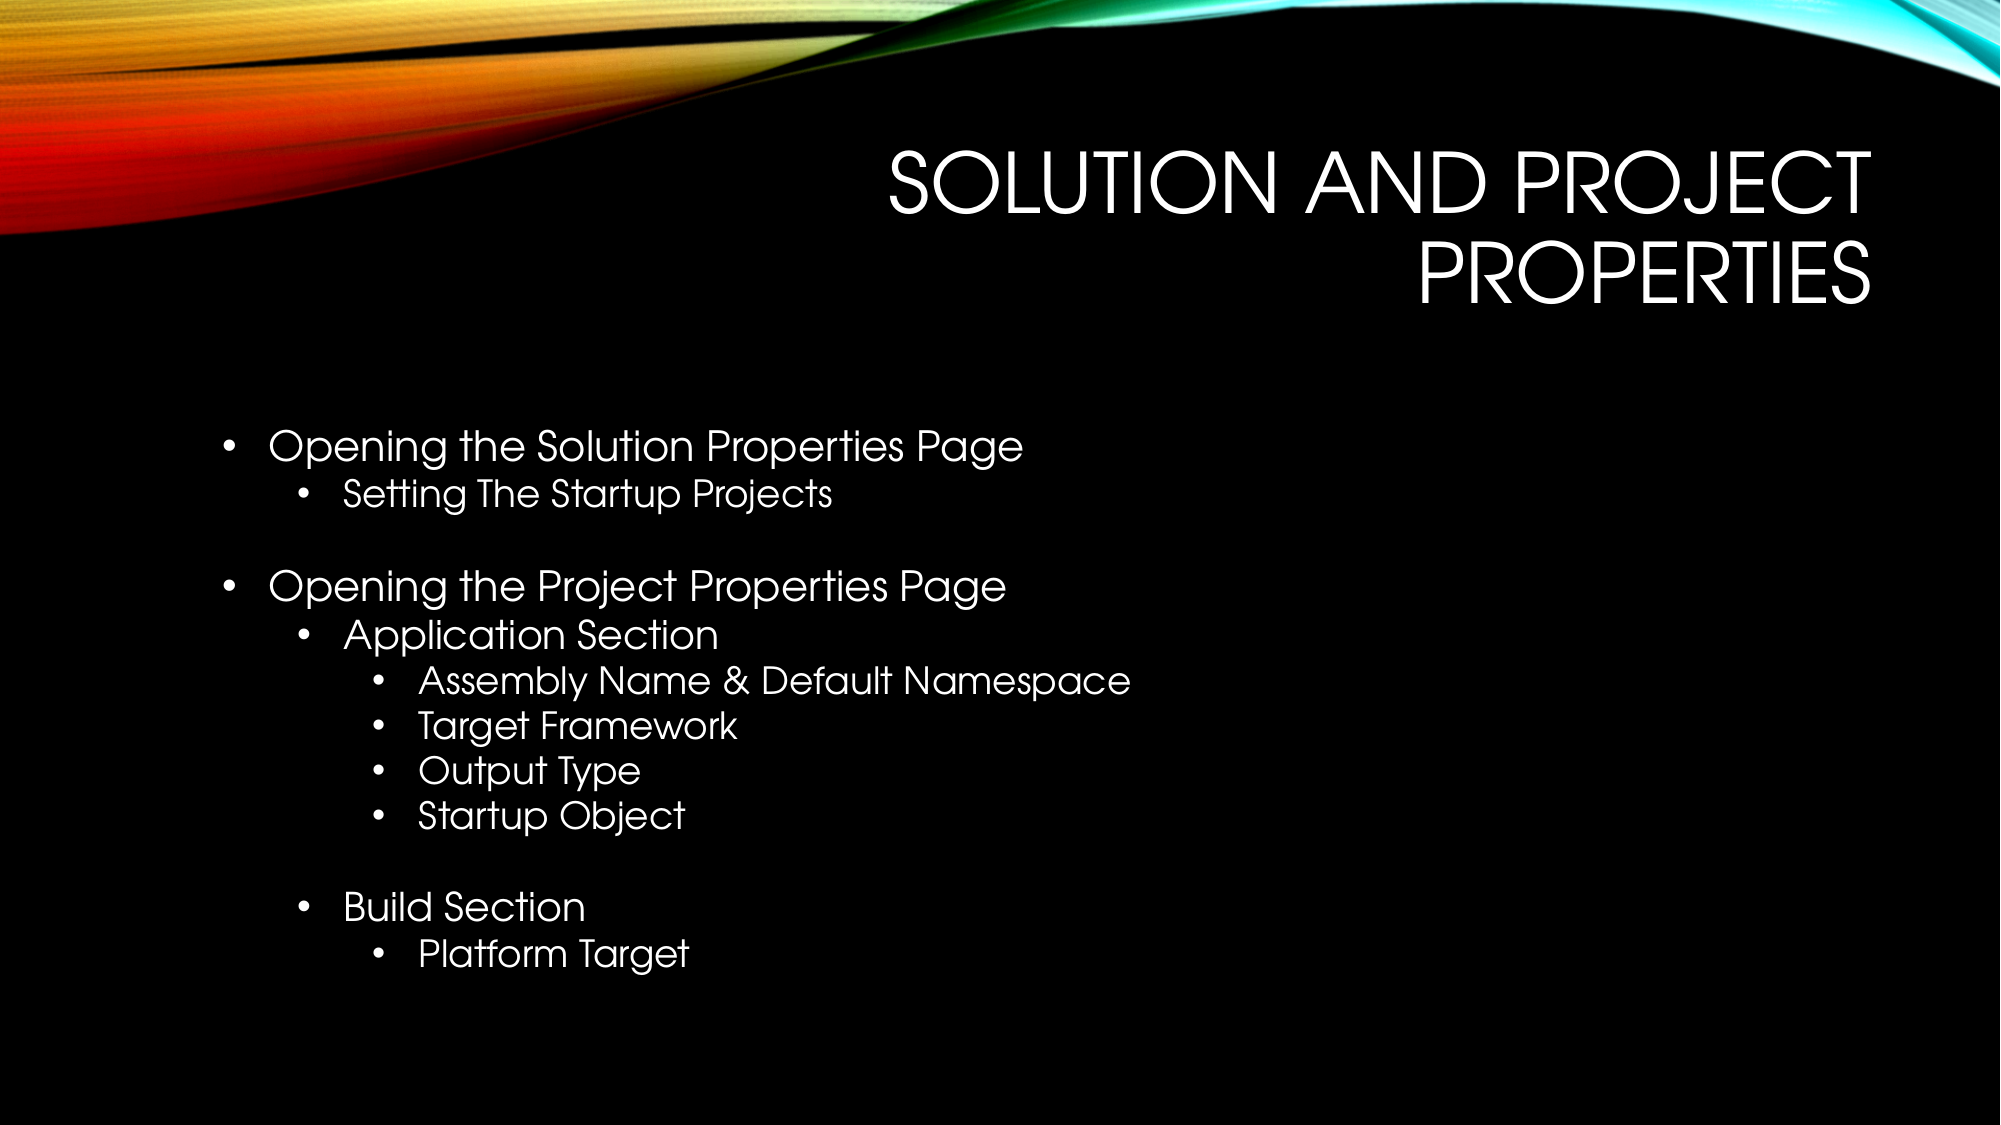

# Solution and Project Properties
Opening the Solution Properties Page
Setting The Startup Projects

Opening the Project Properties Page
Application Section
Assembly Name & Default Namespace
Target Framework
Output Type
Startup Object

Build Section
Platform Target